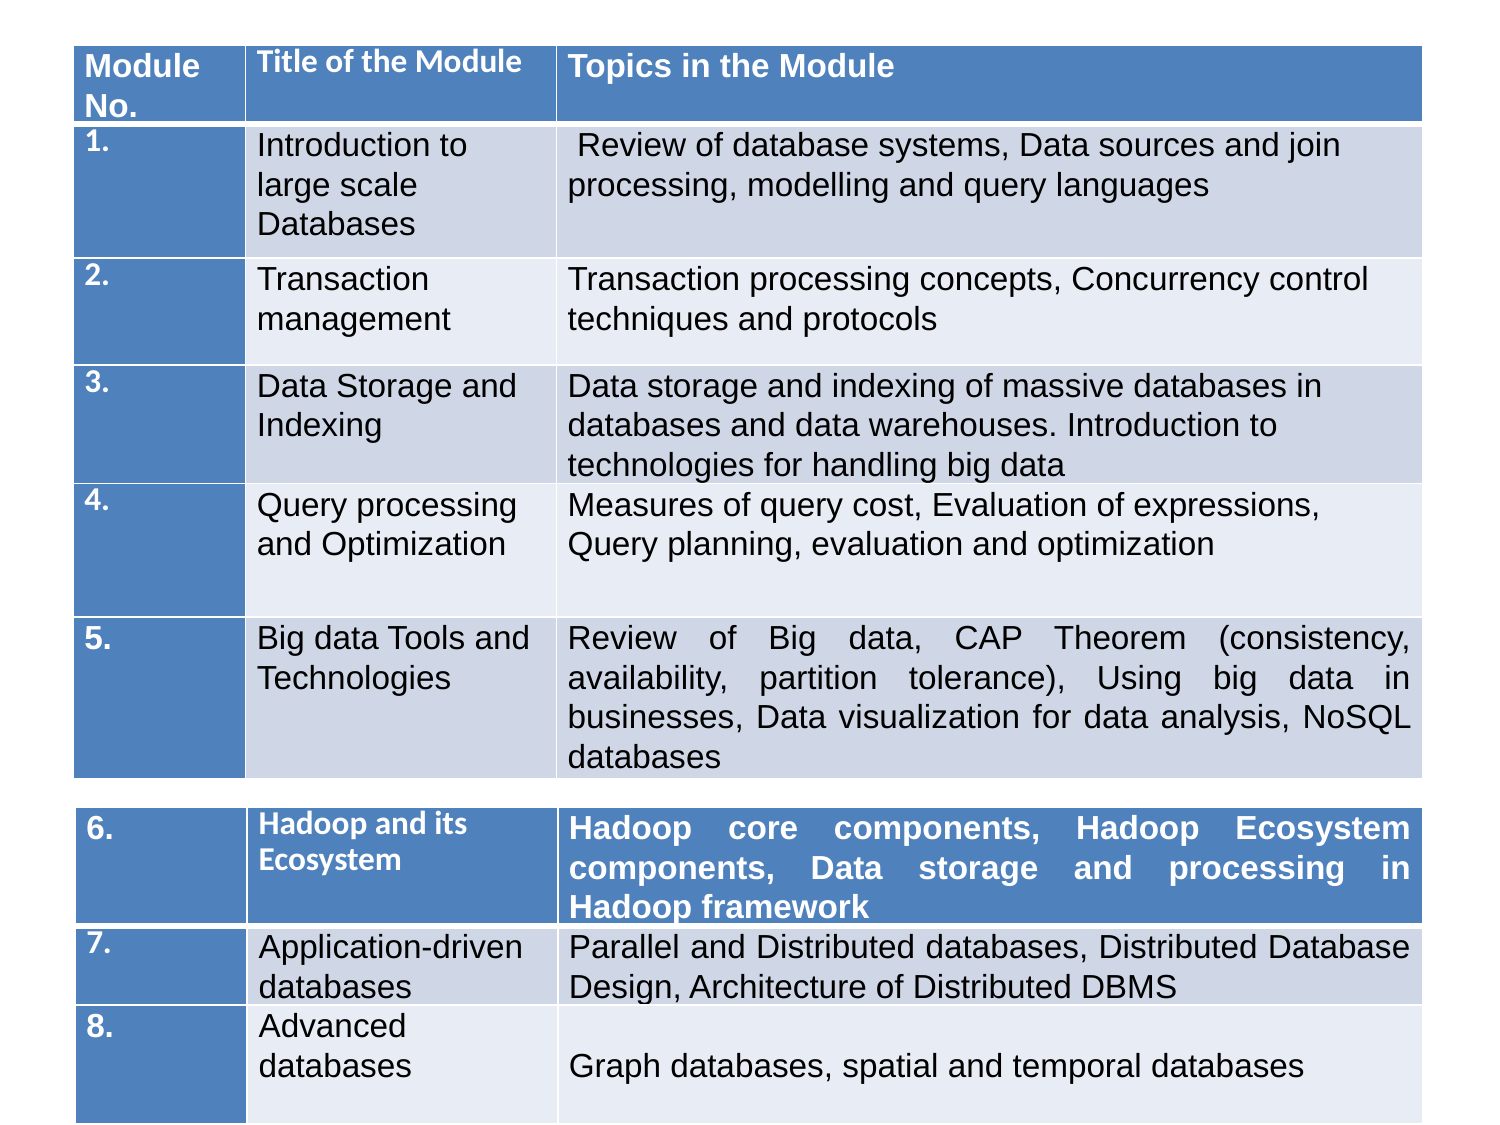

| Module No. | Title of the Module | Topics in the Module |
| --- | --- | --- |
| 1. | Introduction to large scale Databases | Review of database systems, Data sources and join processing, modelling and query languages |
| 2. | Transaction management | Transaction processing concepts, Concurrency control techniques and protocols |
| 3. | Data Storage and Indexing | Data storage and indexing of massive databases in databases and data warehouses. Introduction to technologies for handling big data |
| 4. | Query processing and Optimization | Measures of query cost, Evaluation of expressions, Query planning, evaluation and optimization |
| 5. | Big data Tools and Technologies | Review of Big data, CAP Theorem (consistency, availability, partition tolerance), Using big data in businesses, Data visualization for data analysis, NoSQL databases |
#
| 6. | Hadoop and its Ecosystem | Hadoop core components, Hadoop Ecosystem components, Data storage and processing in Hadoop framework |
| --- | --- | --- |
| 7. | Application-driven databases | Parallel and Distributed databases, Distributed Database Design, Architecture of Distributed DBMS |
| 8. | Advanced databases | Graph databases, spatial and temporal databases |